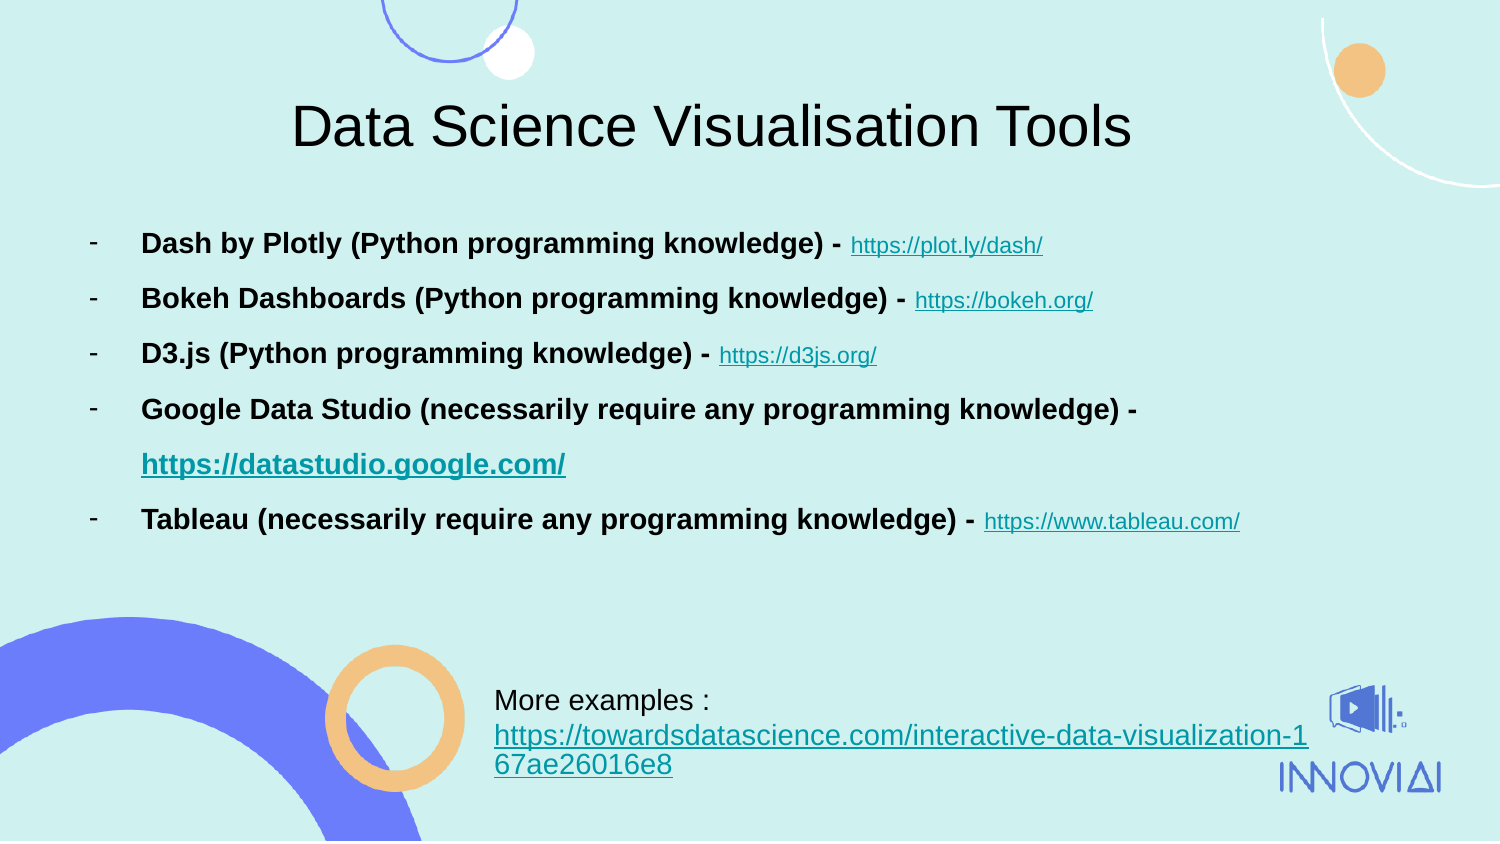

# Data Science Visualisation Tools
Dash by Plotly (Python programming knowledge) - https://plot.ly/dash/
Bokeh Dashboards (Python programming knowledge) - https://bokeh.org/
D3.js (Python programming knowledge) - https://d3js.org/
Google Data Studio (necessarily require any programming knowledge) - https://datastudio.google.com/
Tableau (necessarily require any programming knowledge) - https://www.tableau.com/

More examples : https://towardsdatascience.com/interactive-data-visualization-167ae26016e8